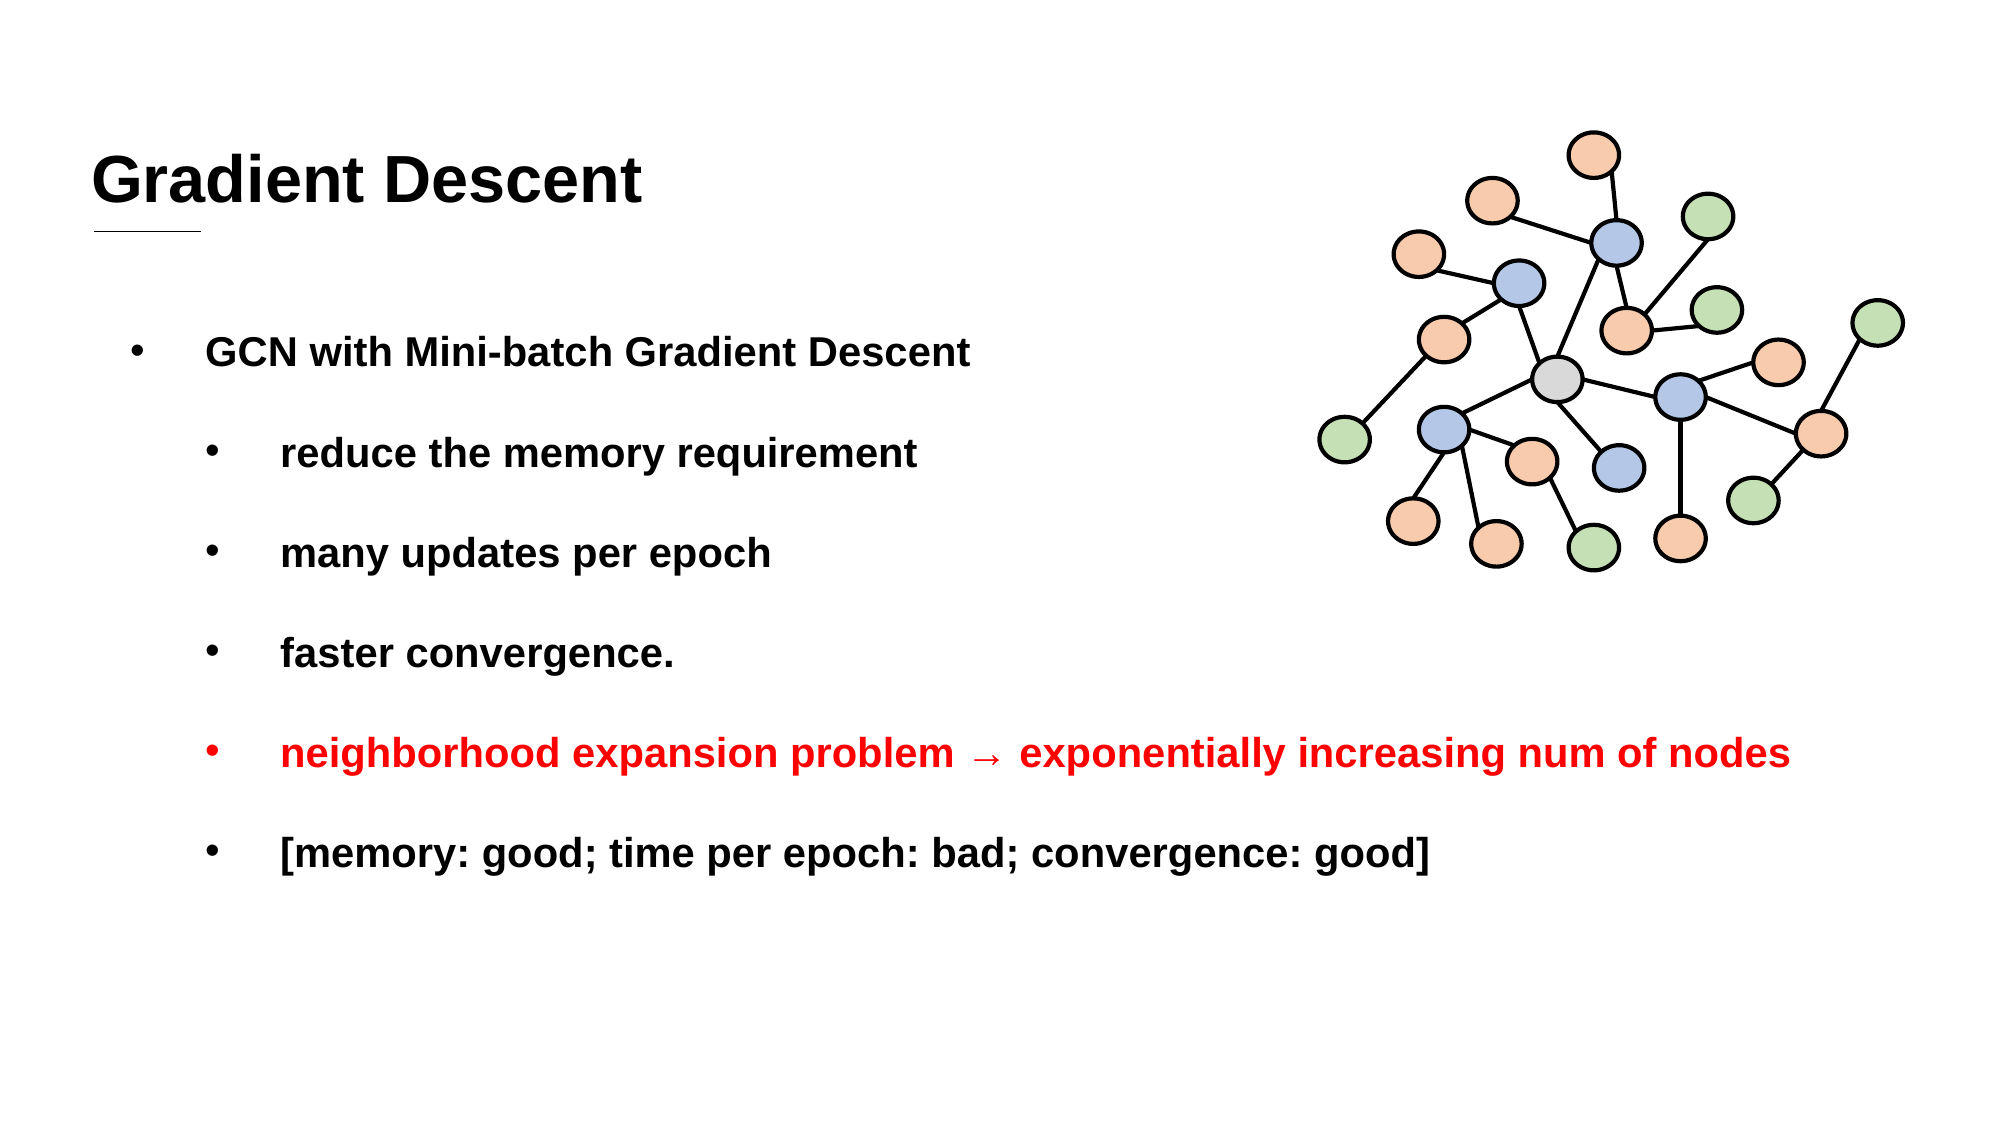

Gradient Descent

GCN with Mini-batch Gradient Descent
reduce the memory requirement
many updates per epoch
faster convergence.
neighborhood expansion problem → exponentially increasing num of nodes
[memory: good; time per epoch: bad; convergence: good]